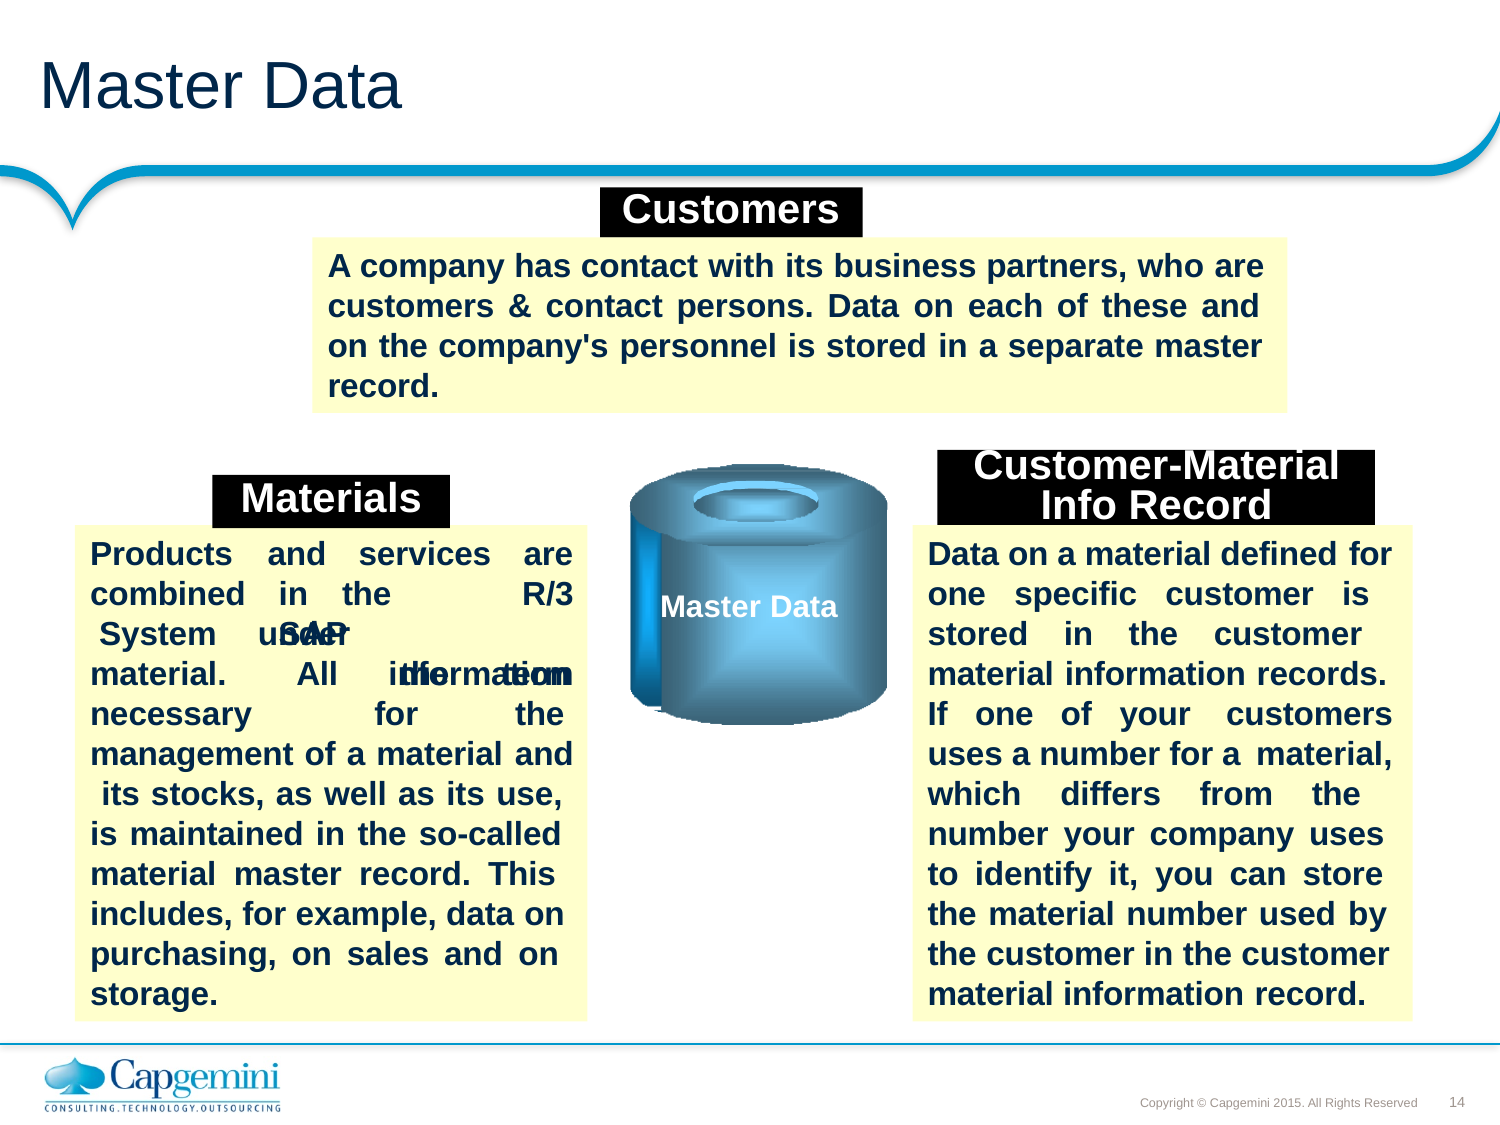

# Master Data

Customers
A company has contact with its business partners, who are  customers & contact persons. Data on each of these and  on the company's personnel is stored in a separate master  record.

Customer-Material

Materials

Info Record

Products  combined  System  material.  necessary
and	services	are
R/3  term
Data on a material defined for
in	the	SAP
the
one specific customer is  stored in the customer  material information records.  If   one   of   your   customers
Master Data
under  All
information  for	the
management of a material and  its stocks, as well as its use,  is maintained in the so-called  material master record. This  includes, for example, data on  purchasing, on sales and on  storage.
uses a number for a material,
which differs from the  number your company uses  to identify it, you can store  the material number used by  the customer in the customer  material information record.